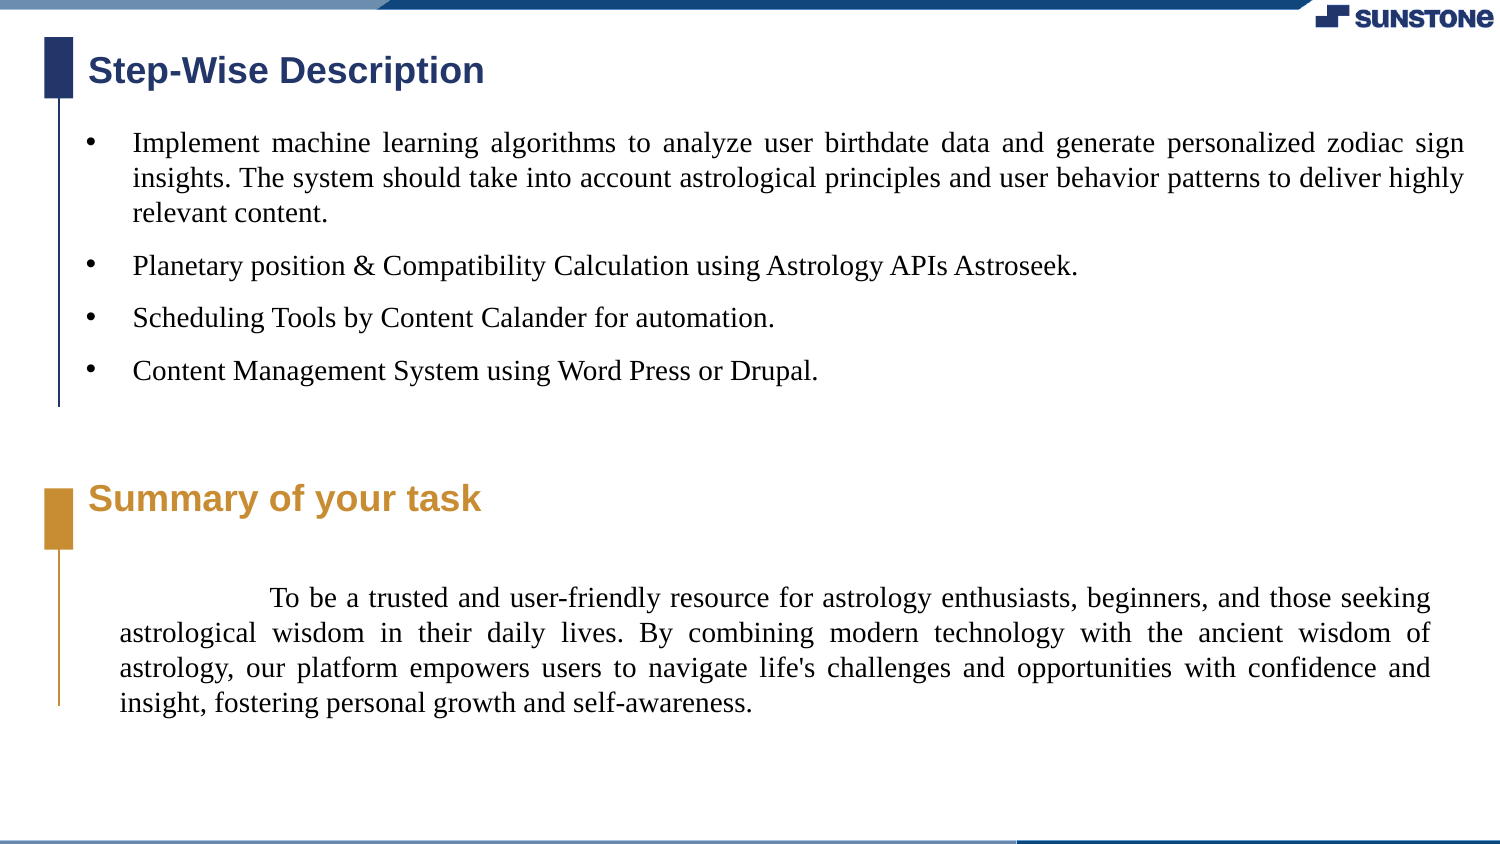

Step-Wise Description
Implement machine learning algorithms to analyze user birthdate data and generate personalized zodiac sign insights. The system should take into account astrological principles and user behavior patterns to deliver highly relevant content.
Planetary position & Compatibility Calculation using Astrology APIs Astroseek.
Scheduling Tools by Content Calander for automation.
Content Management System using Word Press or Drupal.

Summary of your task
	To be a trusted and user-friendly resource for astrology enthusiasts, beginners, and those seeking astrological wisdom in their daily lives. By combining modern technology with the ancient wisdom of astrology, our platform empowers users to navigate life's challenges and opportunities with confidence and insight, fostering personal growth and self-awareness.